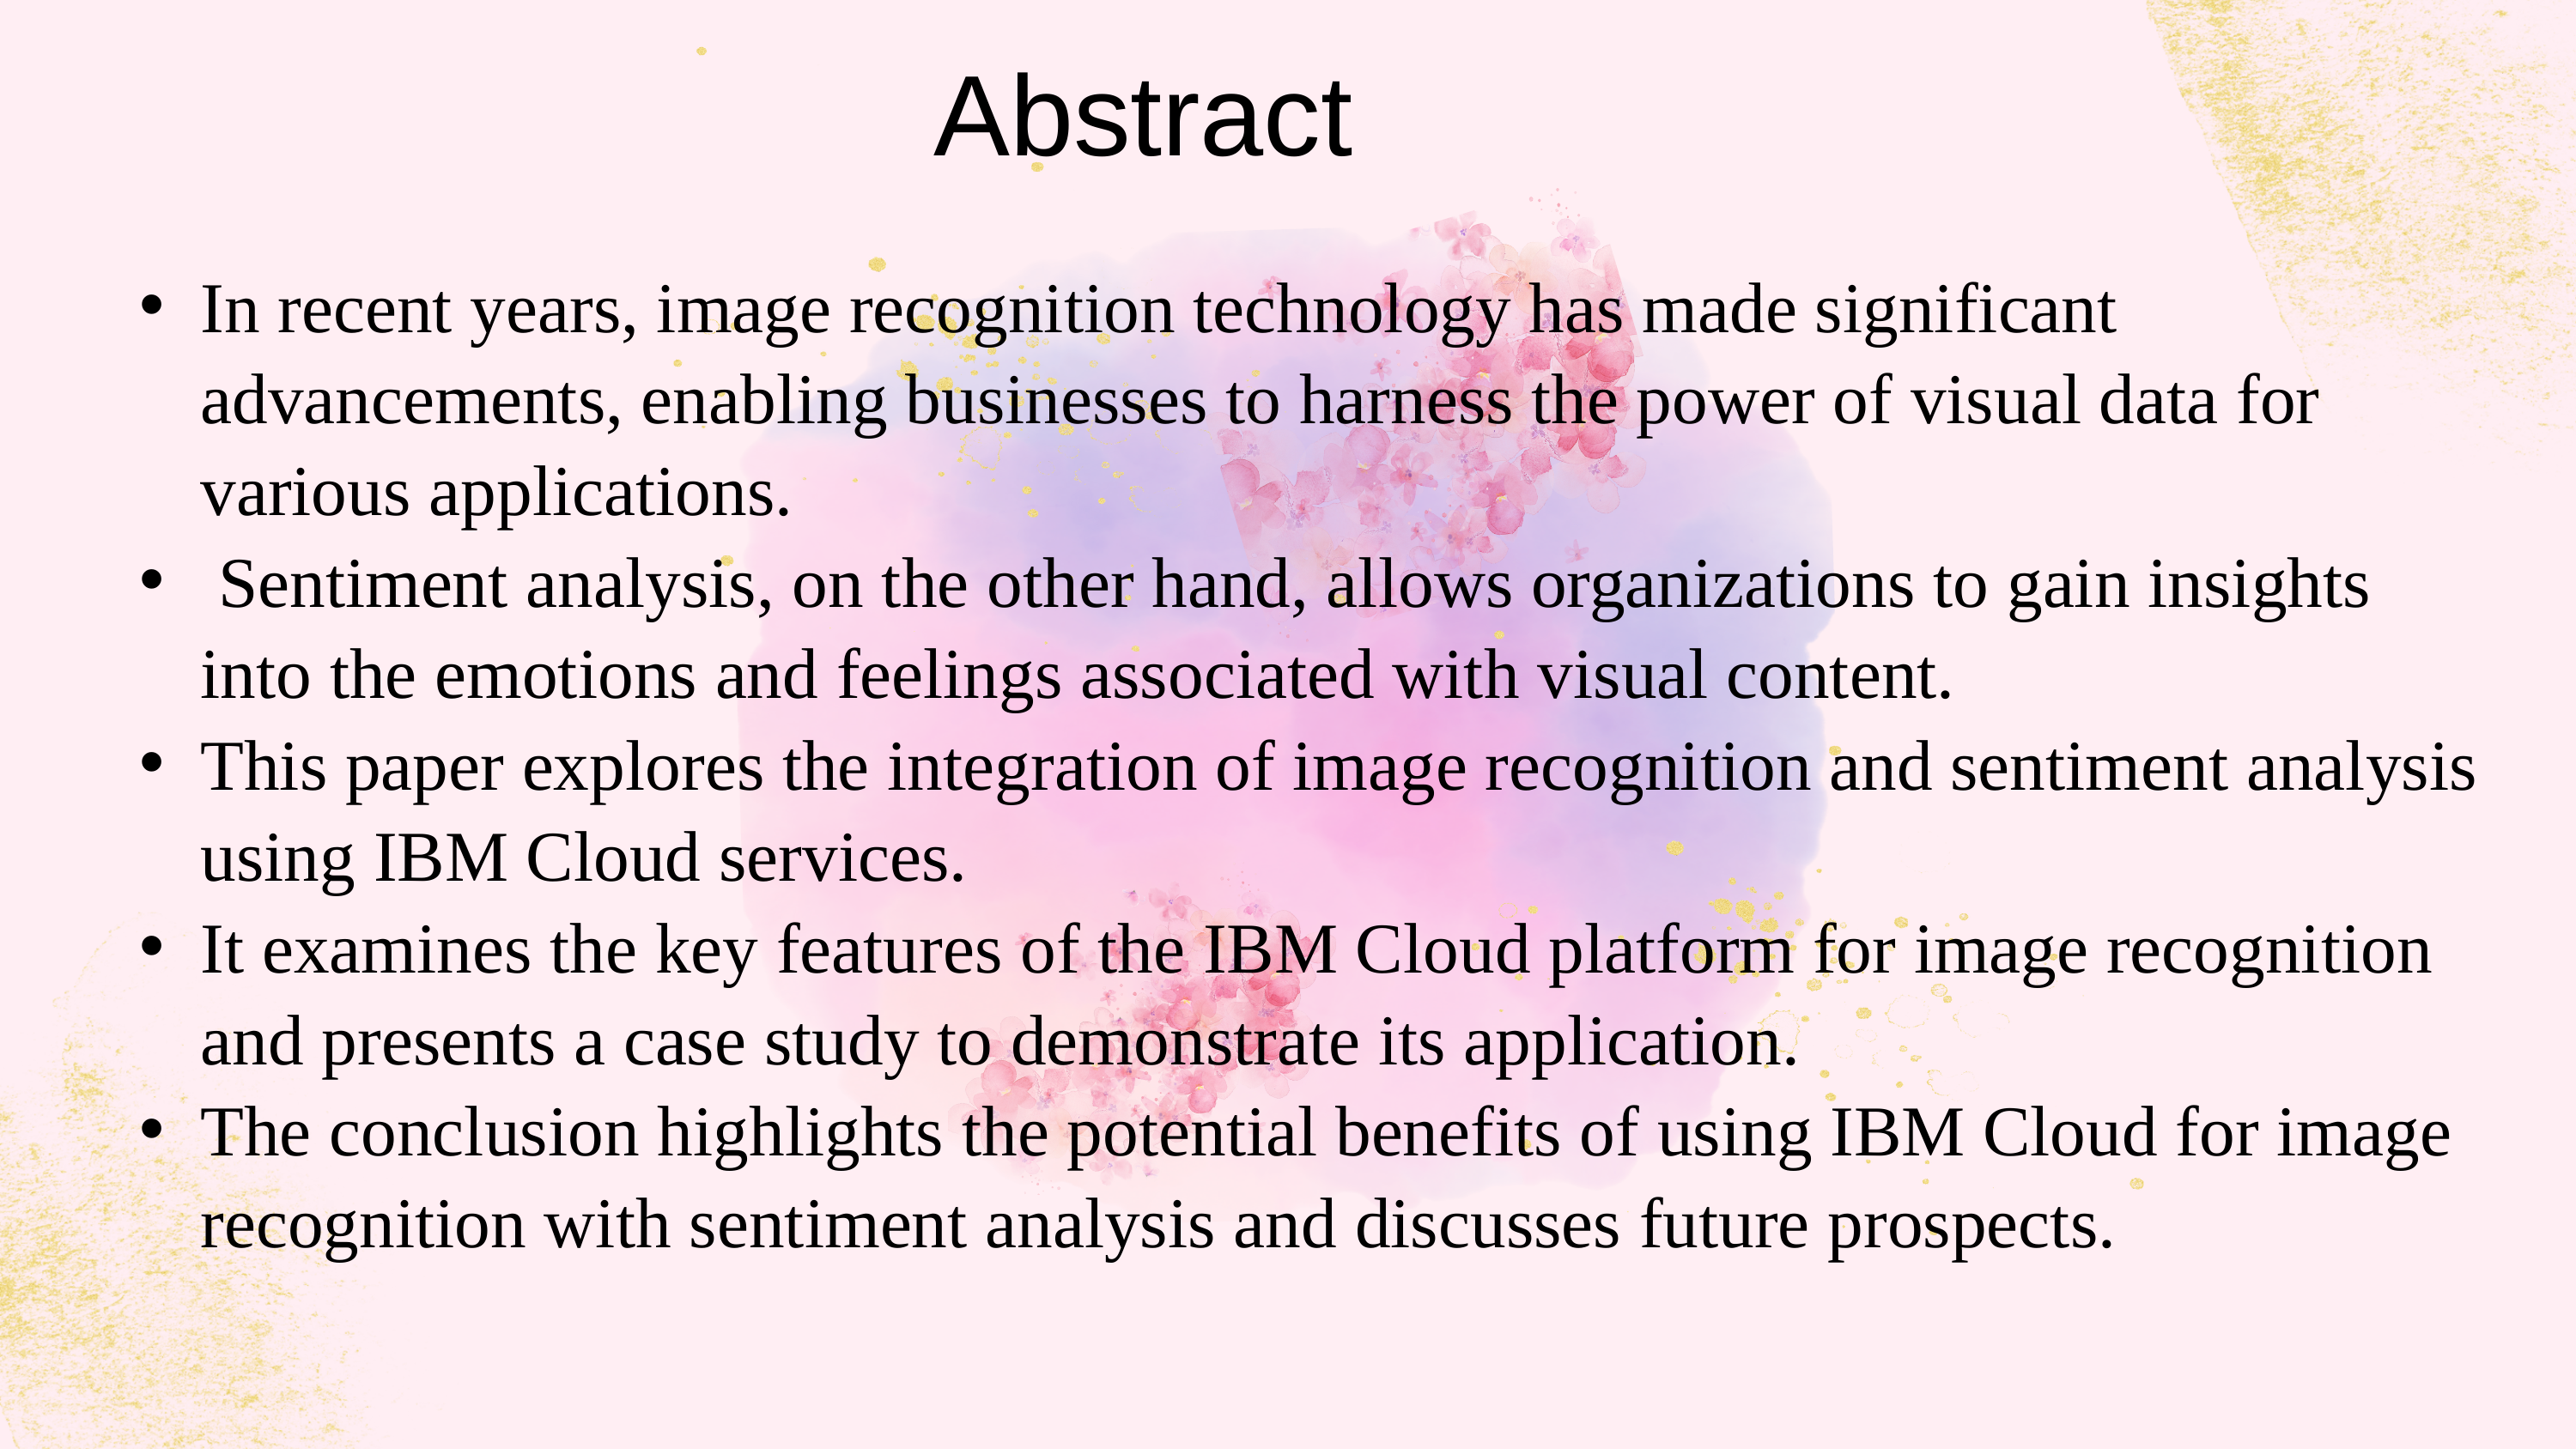

Abstract

In recent years, image recognition technology has made significant advancements, enabling businesses to harness the power of visual data for various applications.
 Sentiment analysis, on the other hand, allows organizations to gain insights into the emotions and feelings associated with visual content.
This paper explores the integration of image recognition and sentiment analysis using IBM Cloud services.
It examines the key features of the IBM Cloud platform for image recognition and presents a case study to demonstrate its application.
The conclusion highlights the potential benefits of using IBM Cloud for image recognition with sentiment analysis and discusses future prospects.